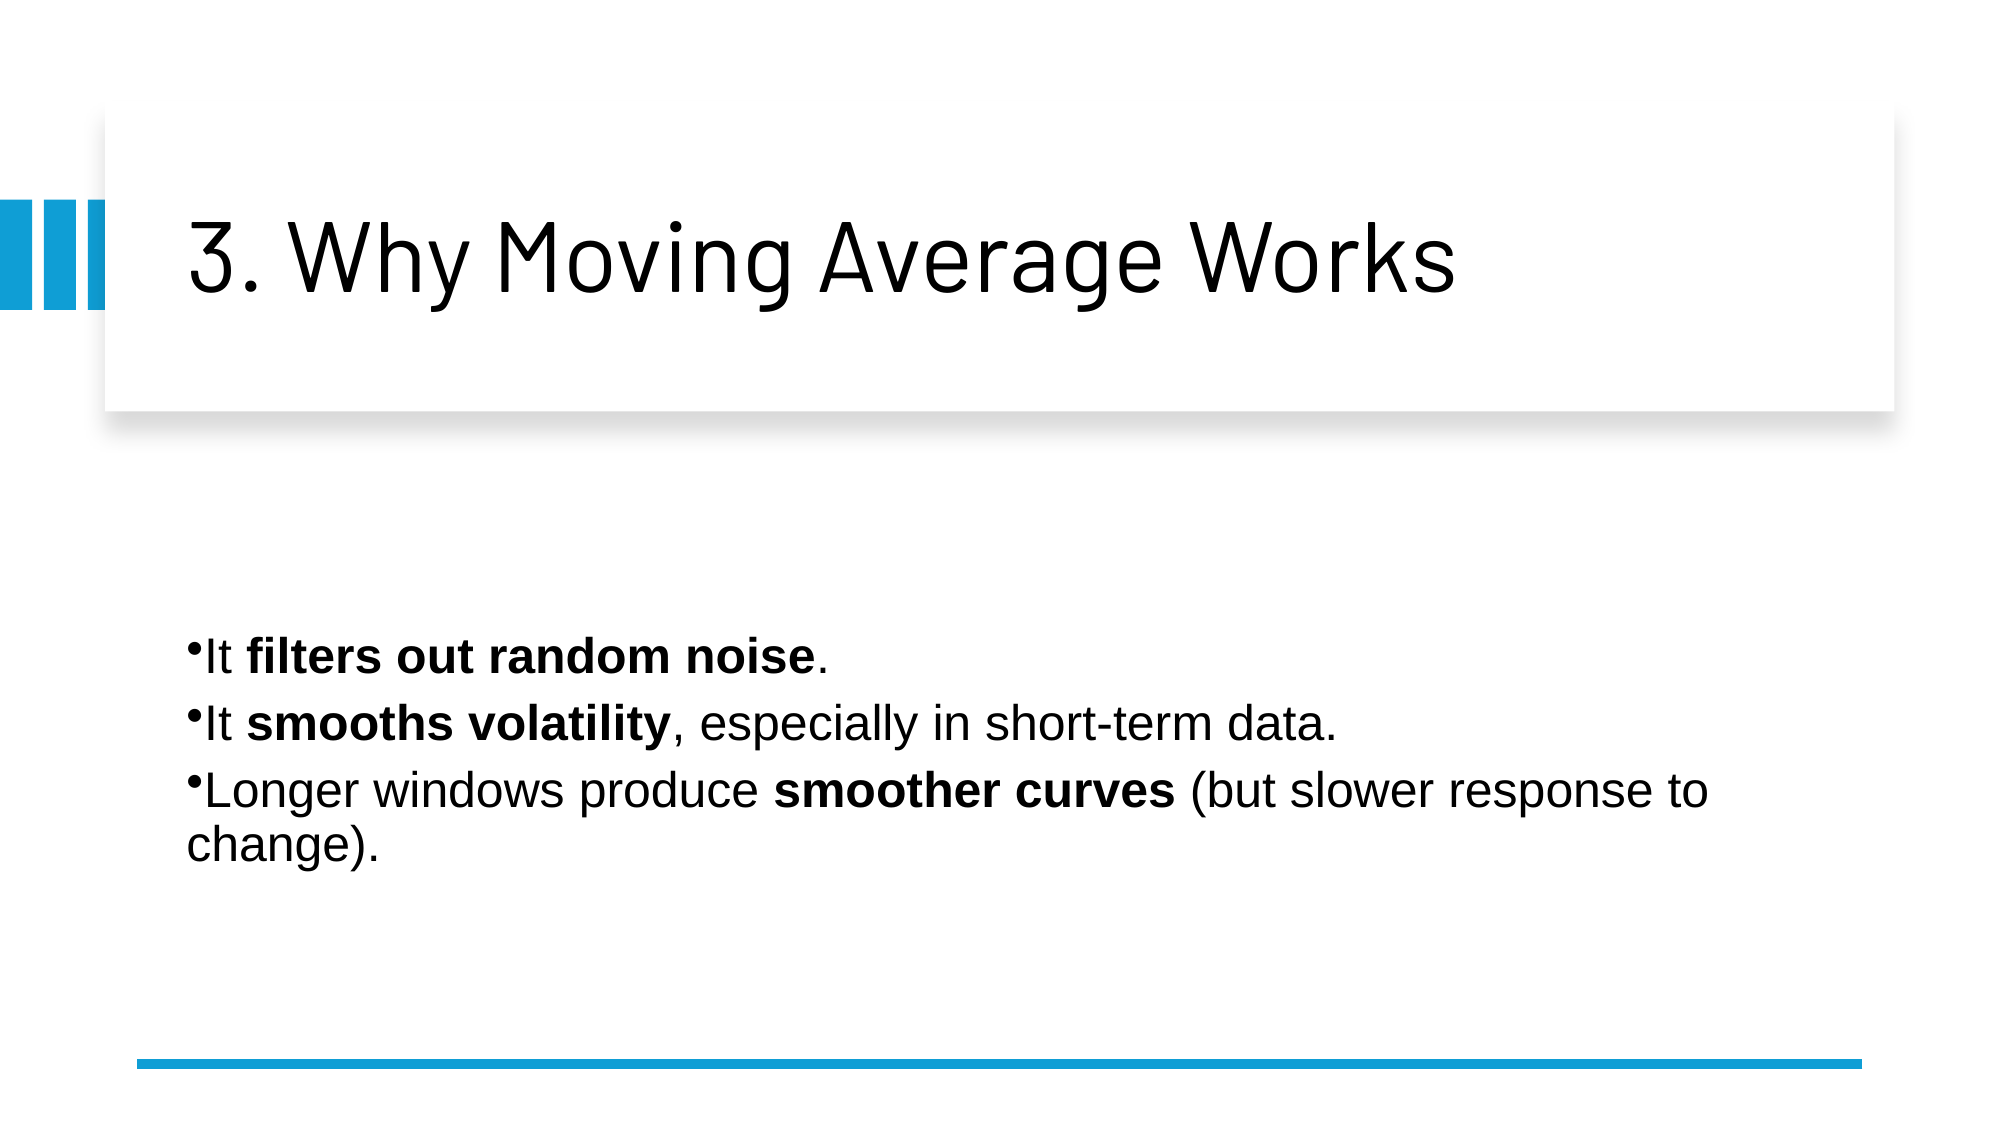

# 3. Why Moving Average Works

It filters out random noise.
It smooths volatility, especially in short-term data.
Longer windows produce smoother curves (but slower response to change).